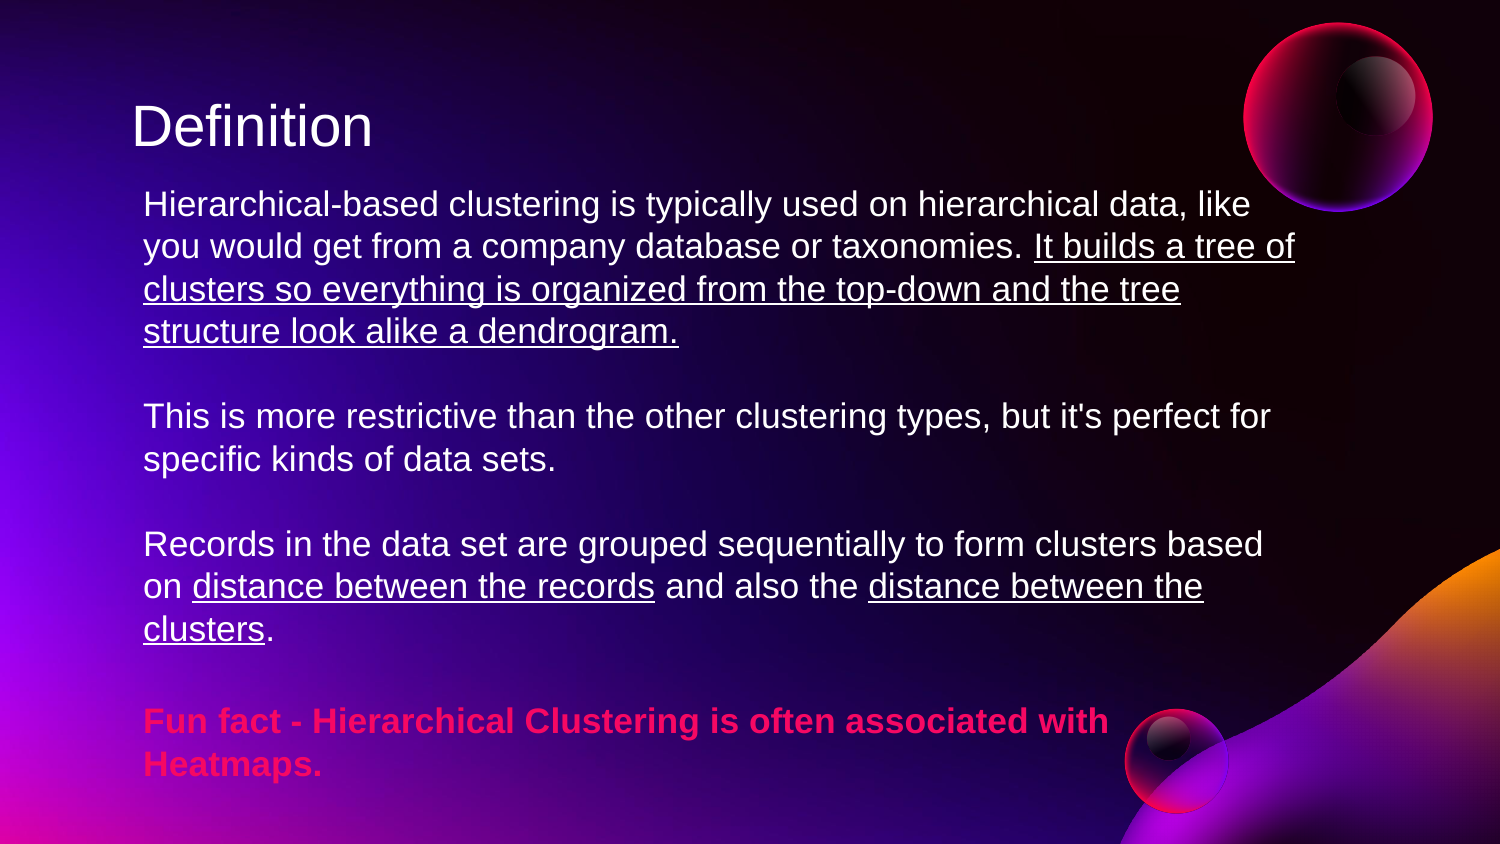

# Definition
Hierarchical-based clustering is typically used on hierarchical data, like you would get from a company database or taxonomies. It builds a tree of clusters so everything is organized from the top-down and the tree structure look alike a dendrogram.

This is more restrictive than the other clustering types, but it's perfect for specific kinds of data sets.

Records in the data set are grouped sequentially to form clusters based on distance between the records and also the distance between the clusters.

Fun fact - Hierarchical Clustering is often associated with Heatmaps.